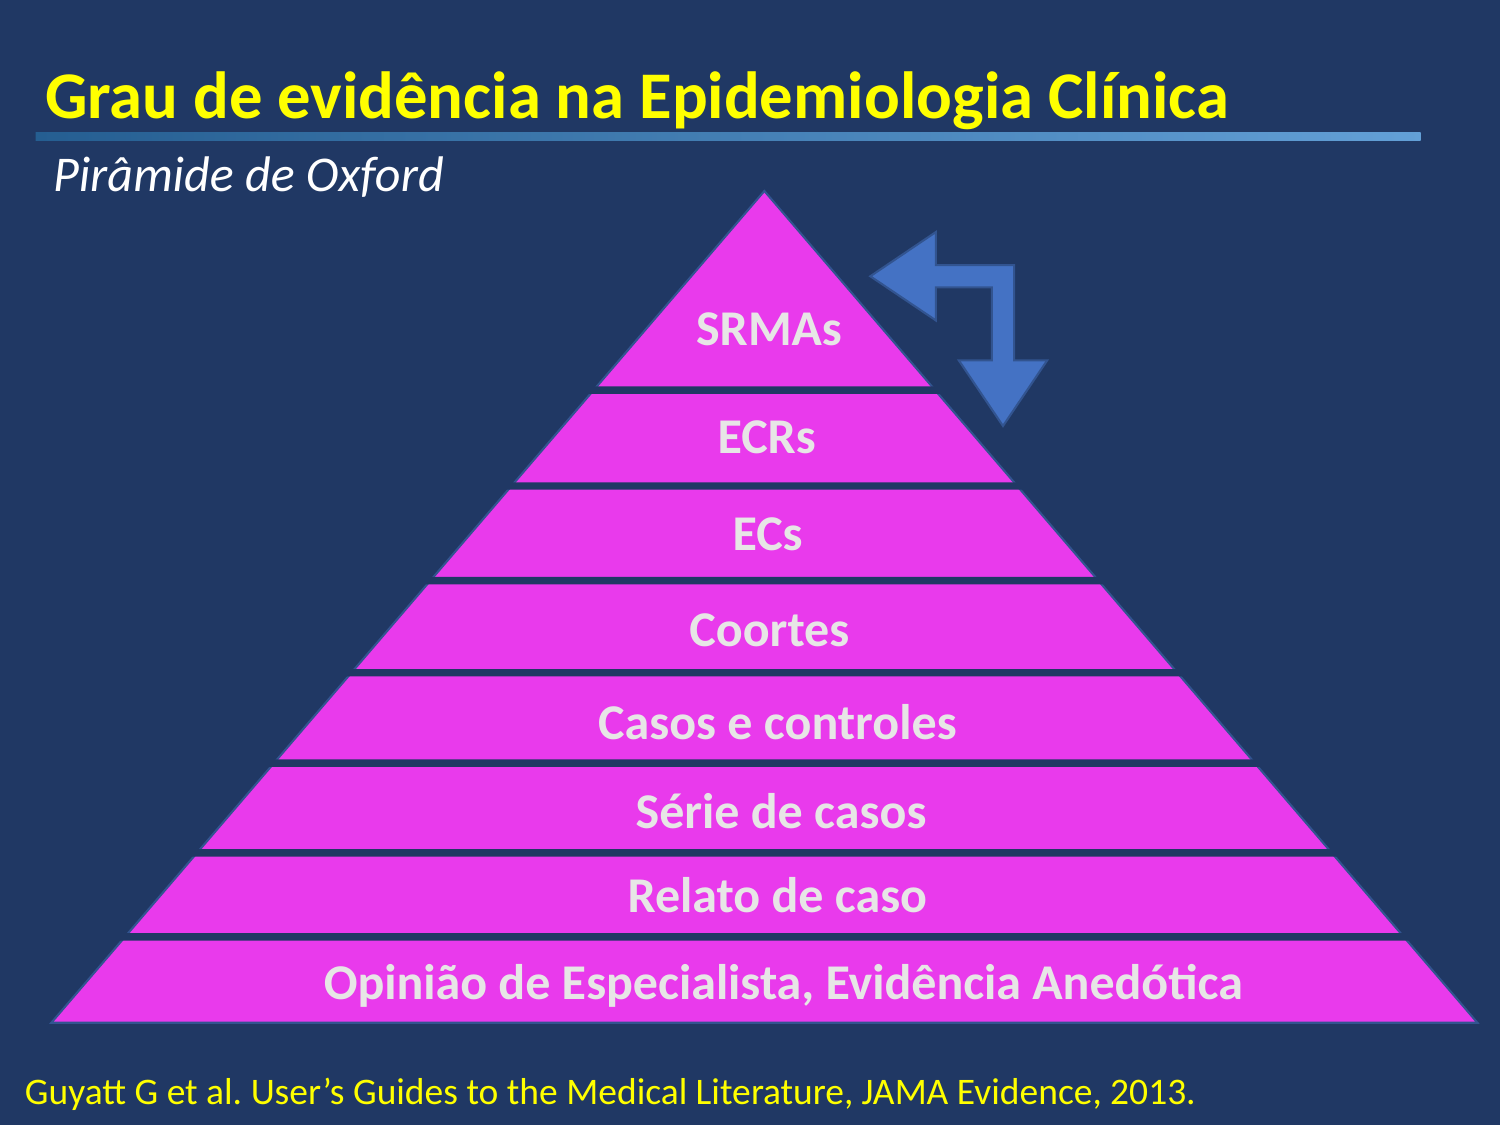

Grau de evidência na Epidemiologia Clínica

Pirâmide de Oxford

SRMAs

ECRs

ECs

Coortes

Casos e controles

Série de casos

Relato de caso

Opinião de Especialista, Evidência Anedótica
Guyatt G et al. User’s Guides to the Medical Literature, JAMA Evidence, 2013.